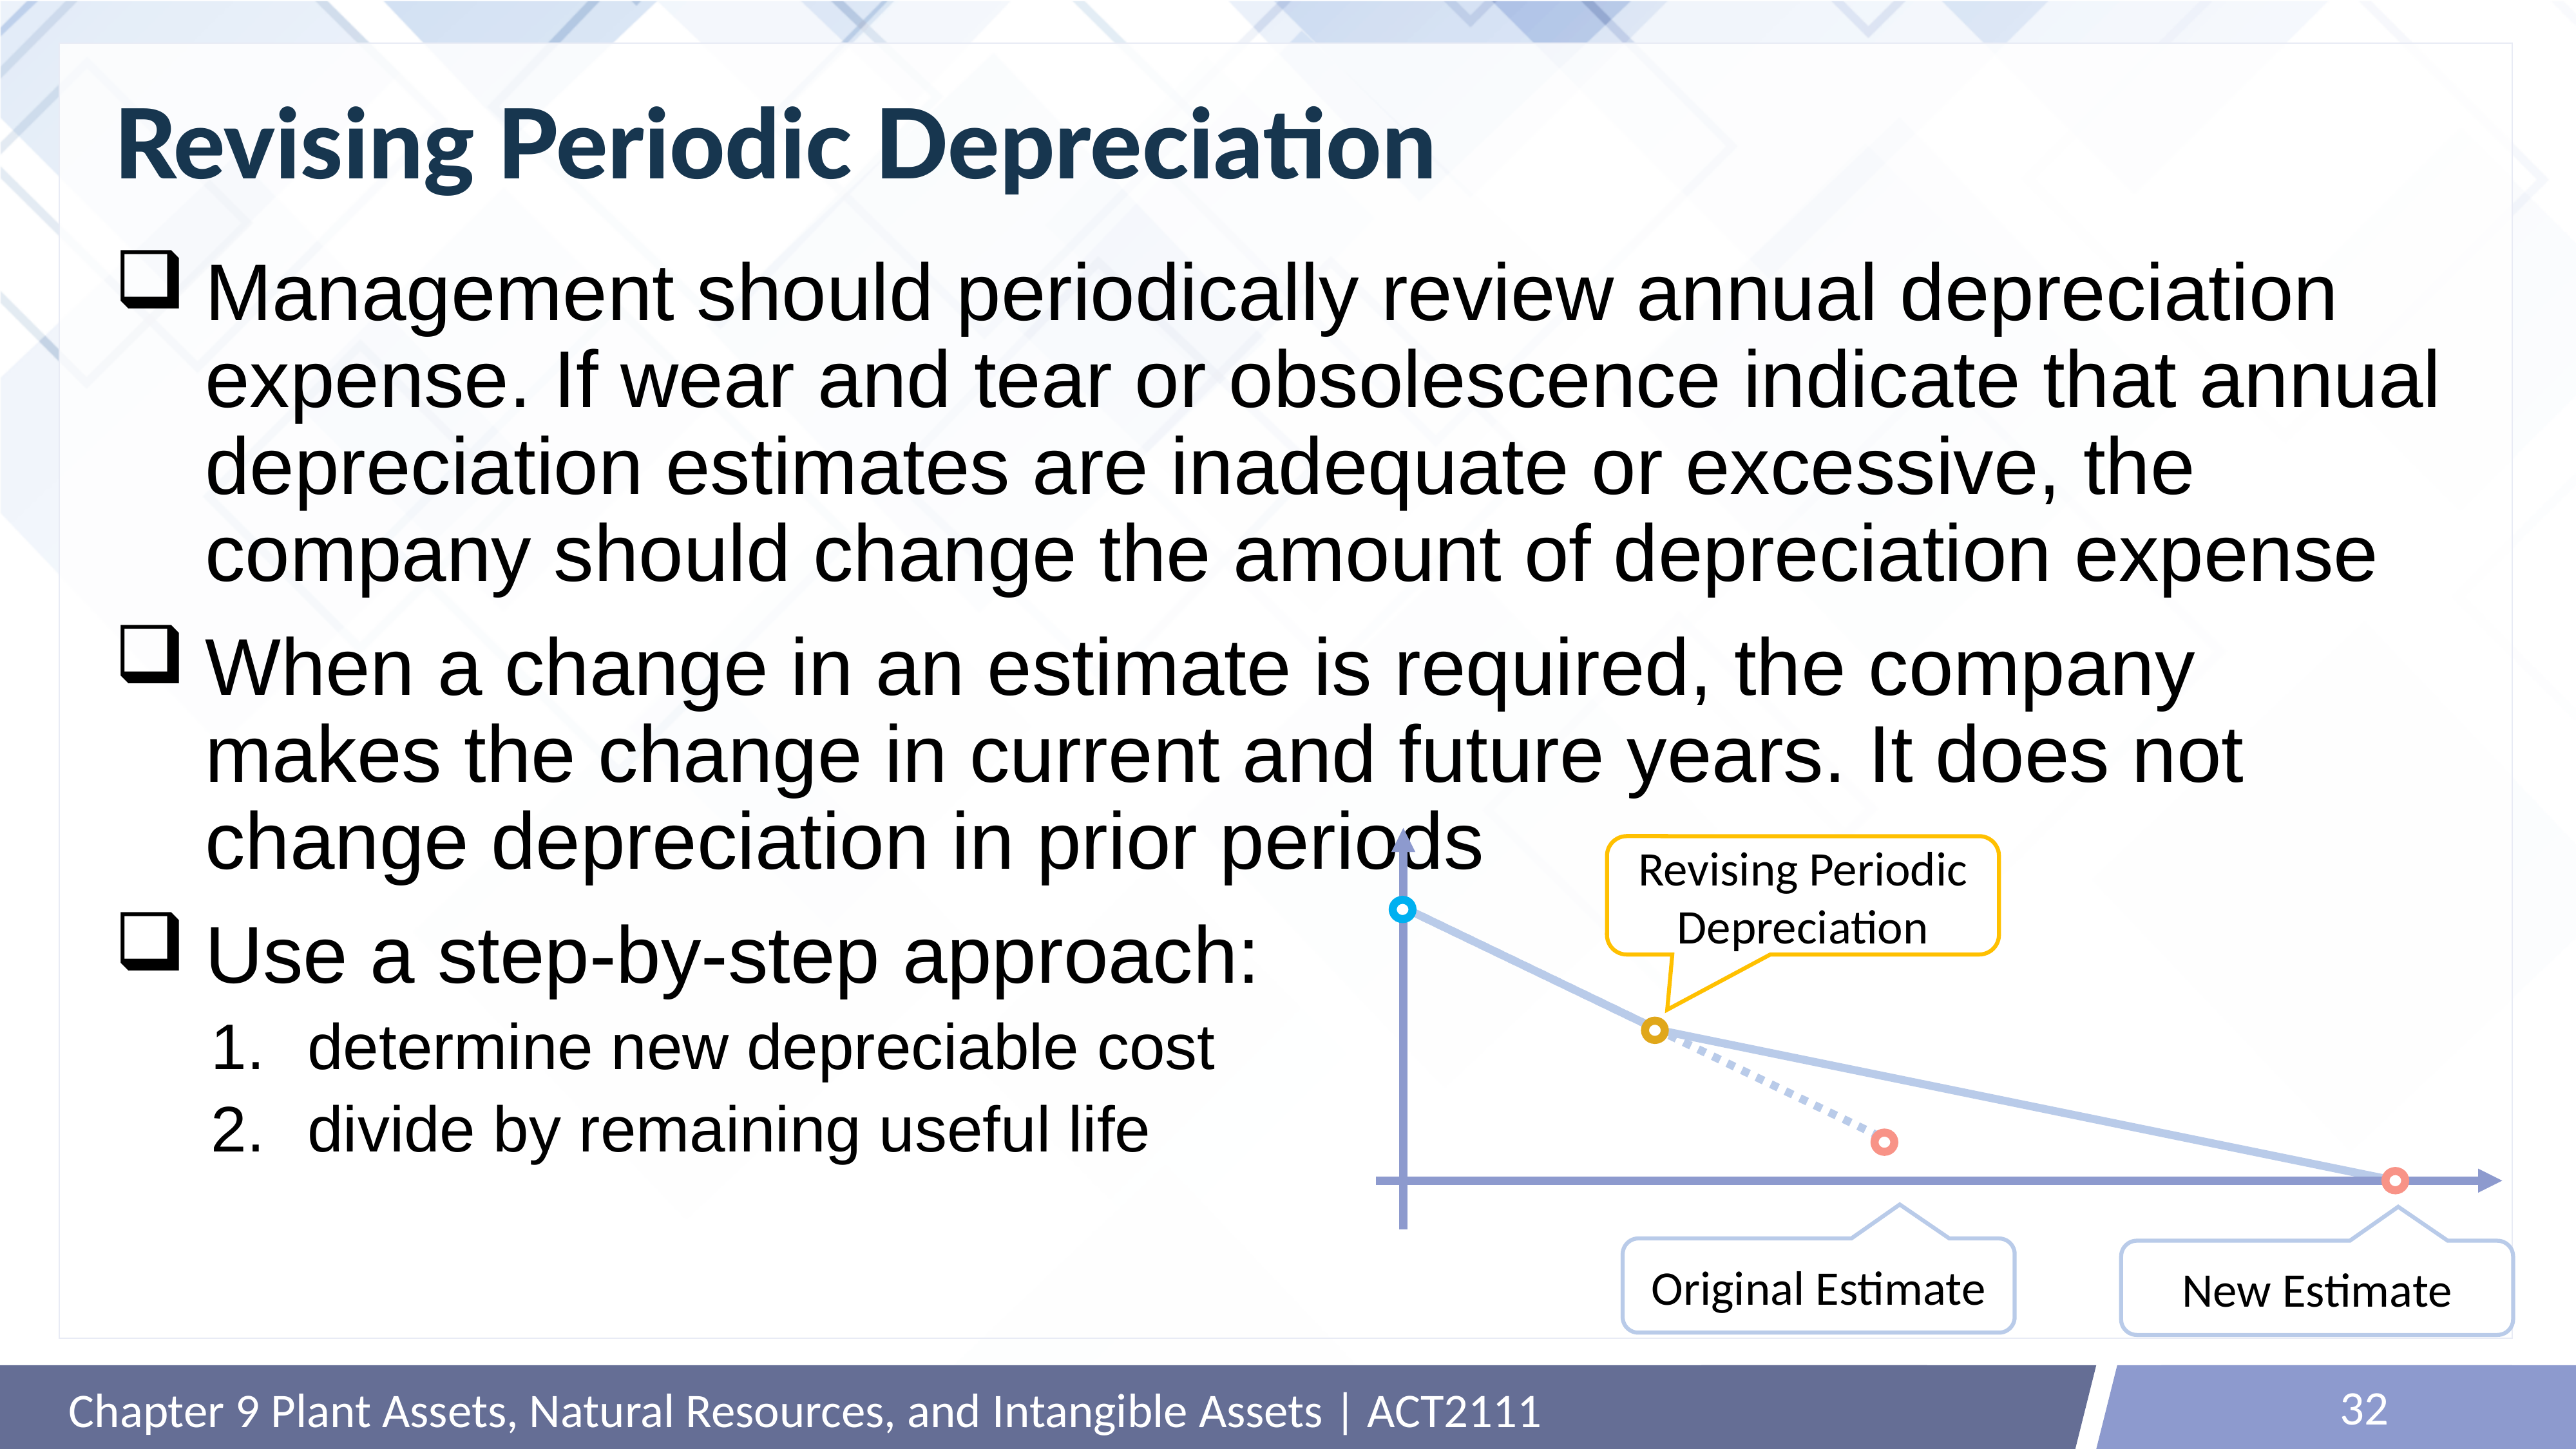

# Revising Periodic Depreciation
Management should periodically review annual depreciation expense. If wear and tear or obsolescence indicate that annual depreciation estimates are inadequate or excessive, the company should change the amount of depreciation expense
When a change in an estimate is required, the company makes the change in current and future years. It does not change depreciation in prior periods
Use a step-by-step approach:
determine new depreciable cost
divide by remaining useful life

Revising Periodic Depreciation
Original Estimate
New Estimate
32
Chapter 9 Plant Assets, Natural Resources, and Intangible Assets | ACT2111